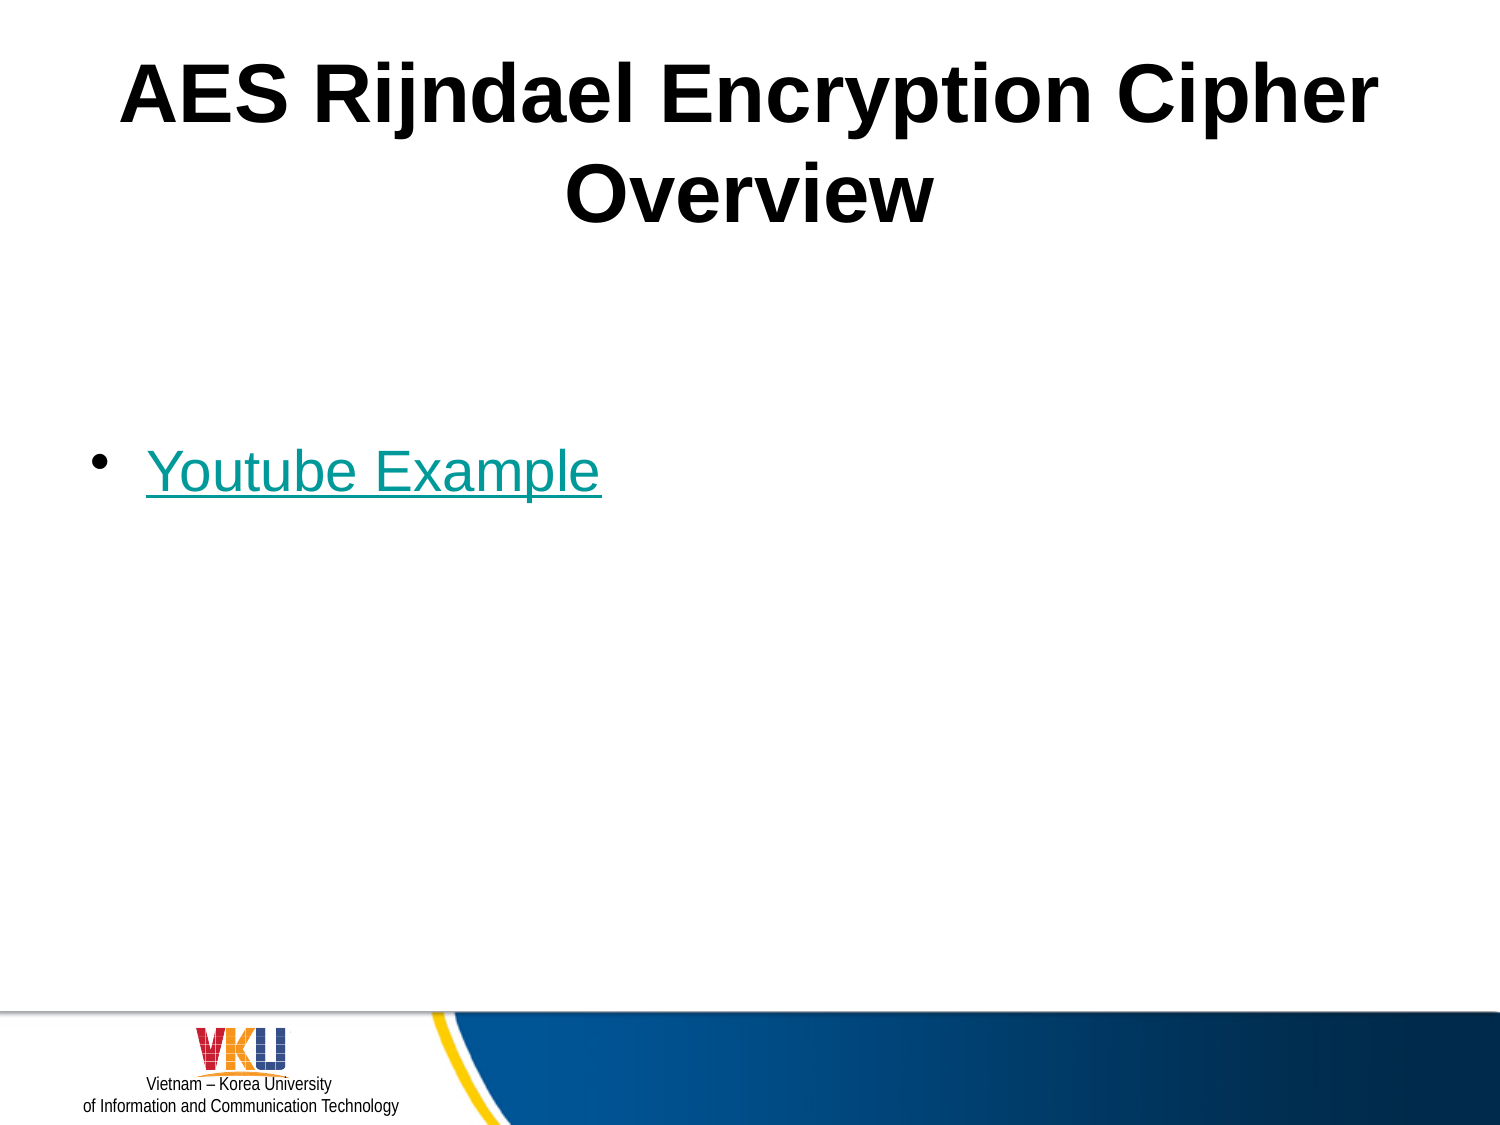

# AES Rijndael Encryption Cipher Overview

Youtube Example